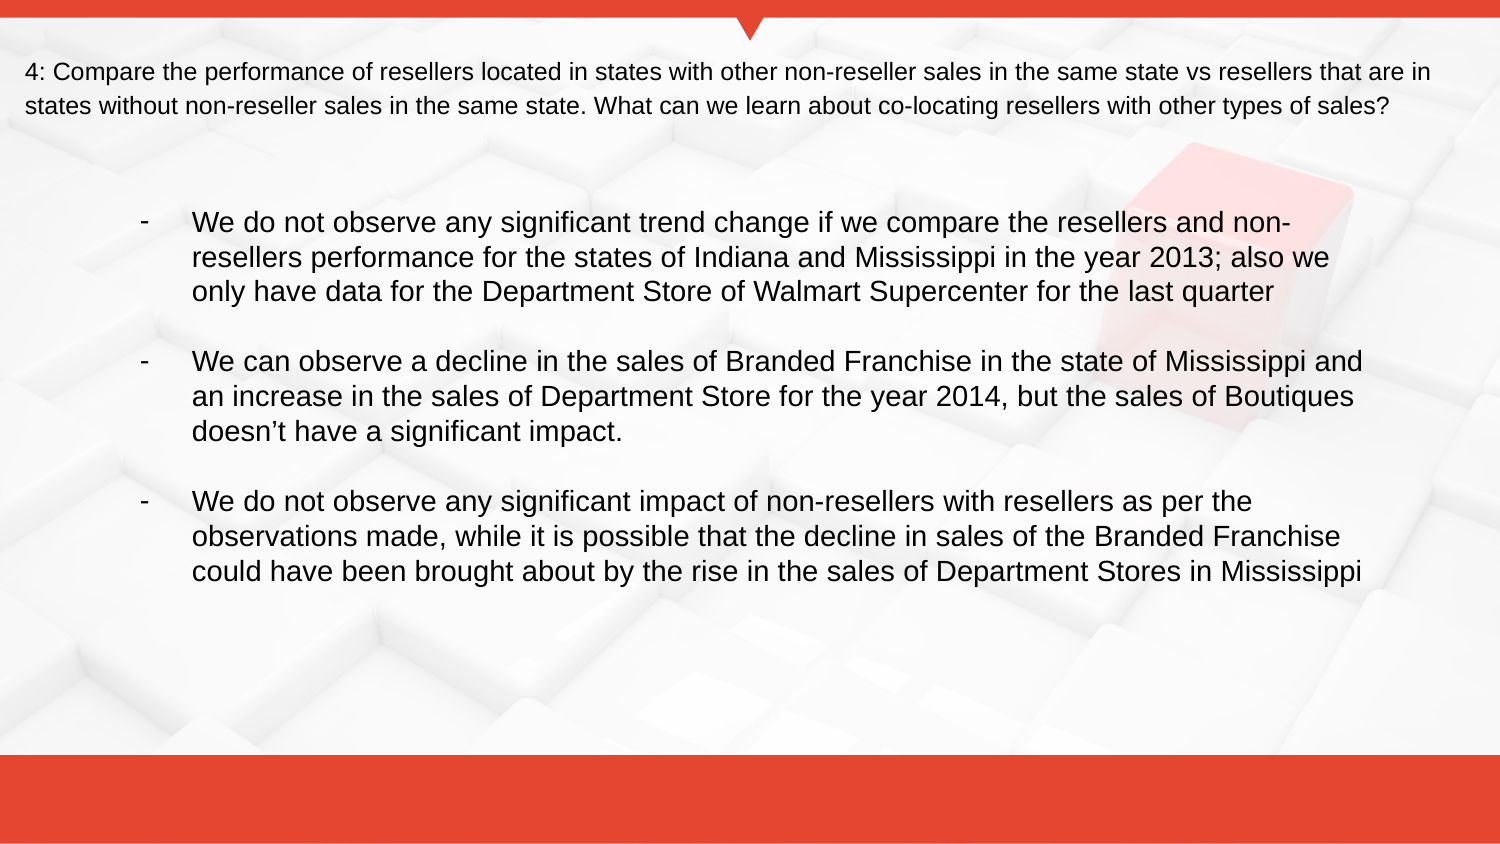

4: Compare the performance of resellers located in states with other non-reseller sales in the same state vs resellers that are in states without non-reseller sales in the same state. What can we learn about co-locating resellers with other types of sales?

We do not observe any significant trend change if we compare the resellers and non-resellers performance for the states of Indiana and Mississippi in the year 2013; also we only have data for the Department Store of Walmart Supercenter for the last quarter
We can observe a decline in the sales of Branded Franchise in the state of Mississippi and an increase in the sales of Department Store for the year 2014, but the sales of Boutiques doesn’t have a significant impact.
We do not observe any significant impact of non-resellers with resellers as per the observations made, while it is possible that the decline in sales of the Branded Franchise could have been brought about by the rise in the sales of Department Stores in Mississippi